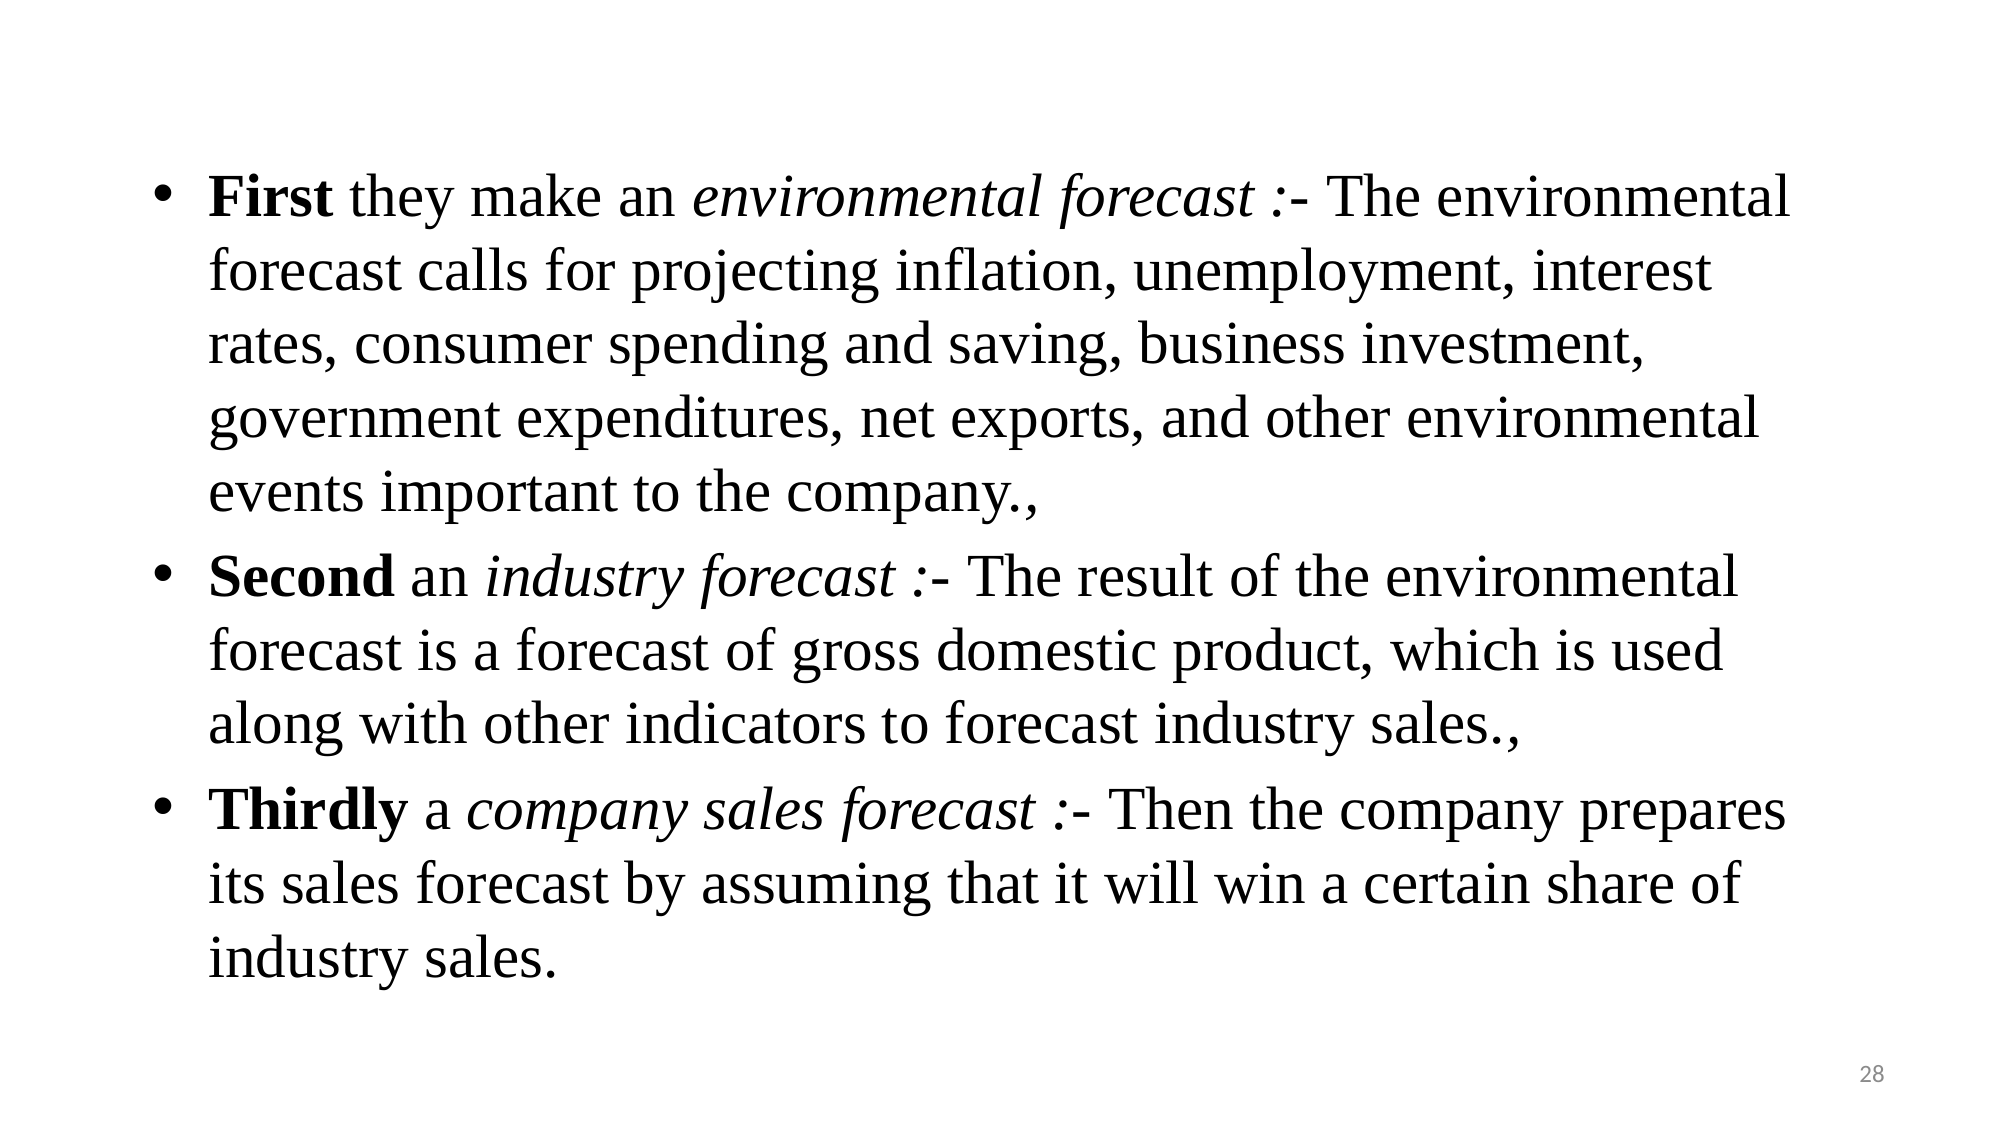

First they make an environmental forecast :- The environmental forecast calls for projecting inflation, unemployment, interest rates, consumer spending and saving, business investment, government expenditures, net exports, and other environmental events important to the company.,
Second an industry forecast :- The result of the environmental forecast is a forecast of gross domestic product, which is used along with other indicators to forecast industry sales.,
Thirdly a company sales forecast :- Then the company prepares its sales forecast by assuming that it will win a certain share of industry sales.

28